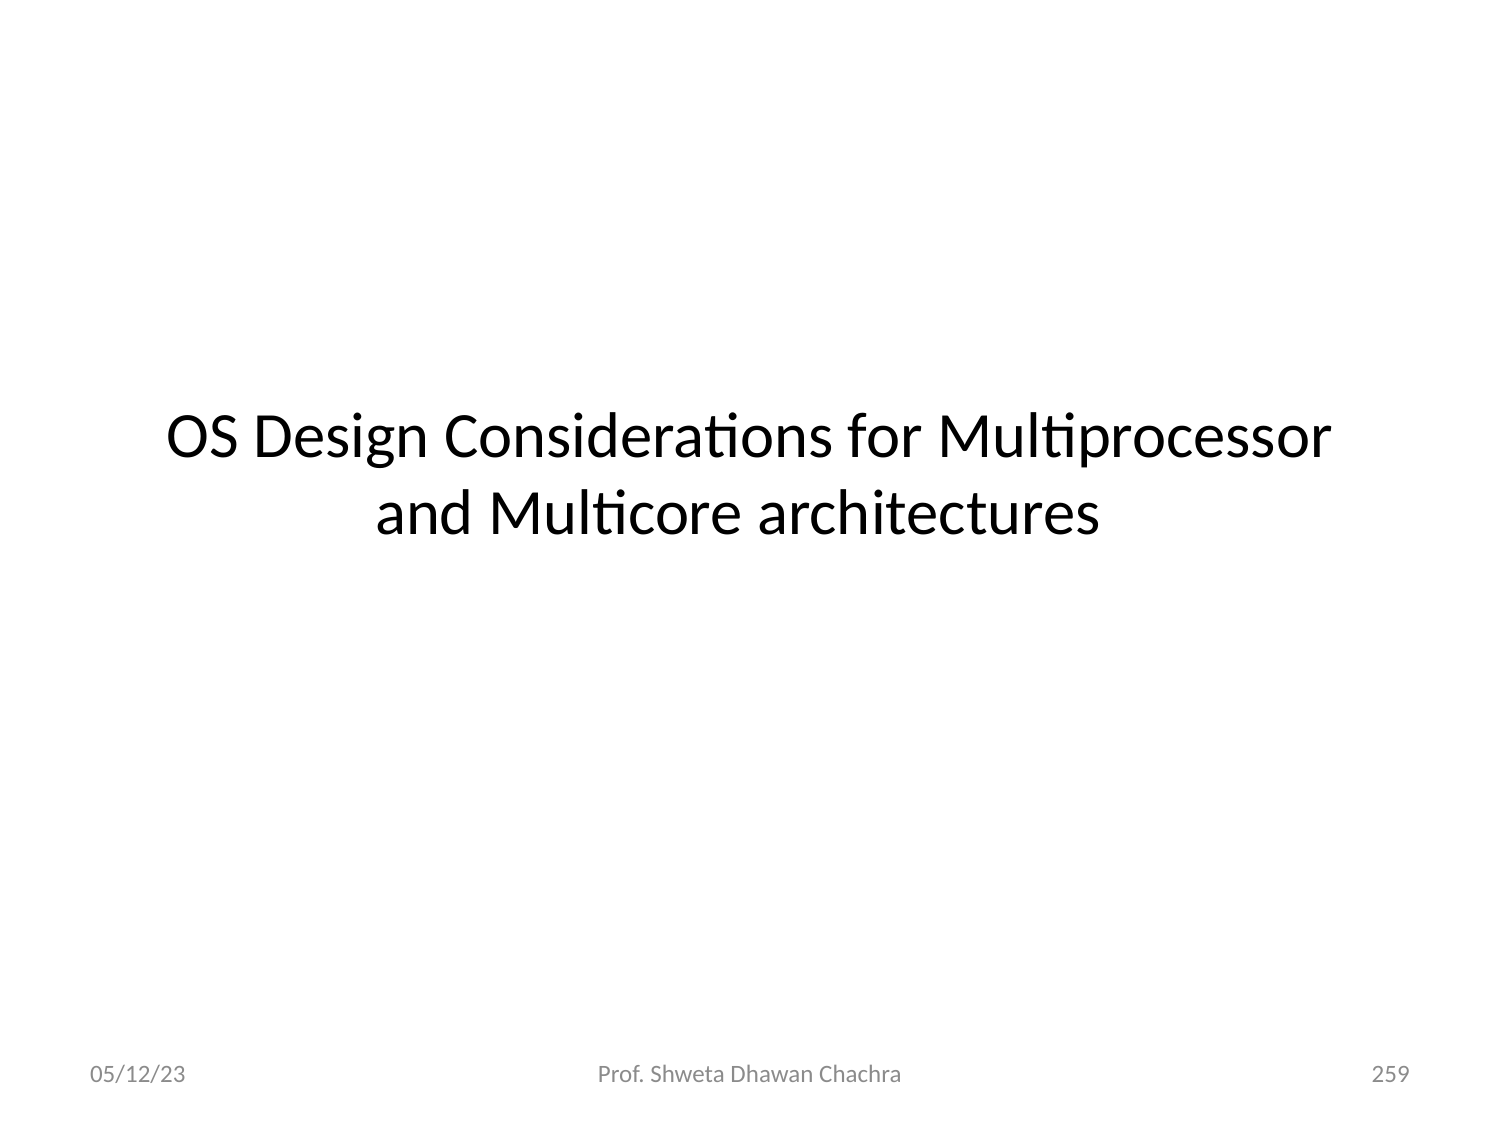

# OS Design Considerations for Multiprocessor and Multicore architectures

05/12/23
Prof. Shweta Dhawan Chachra
259